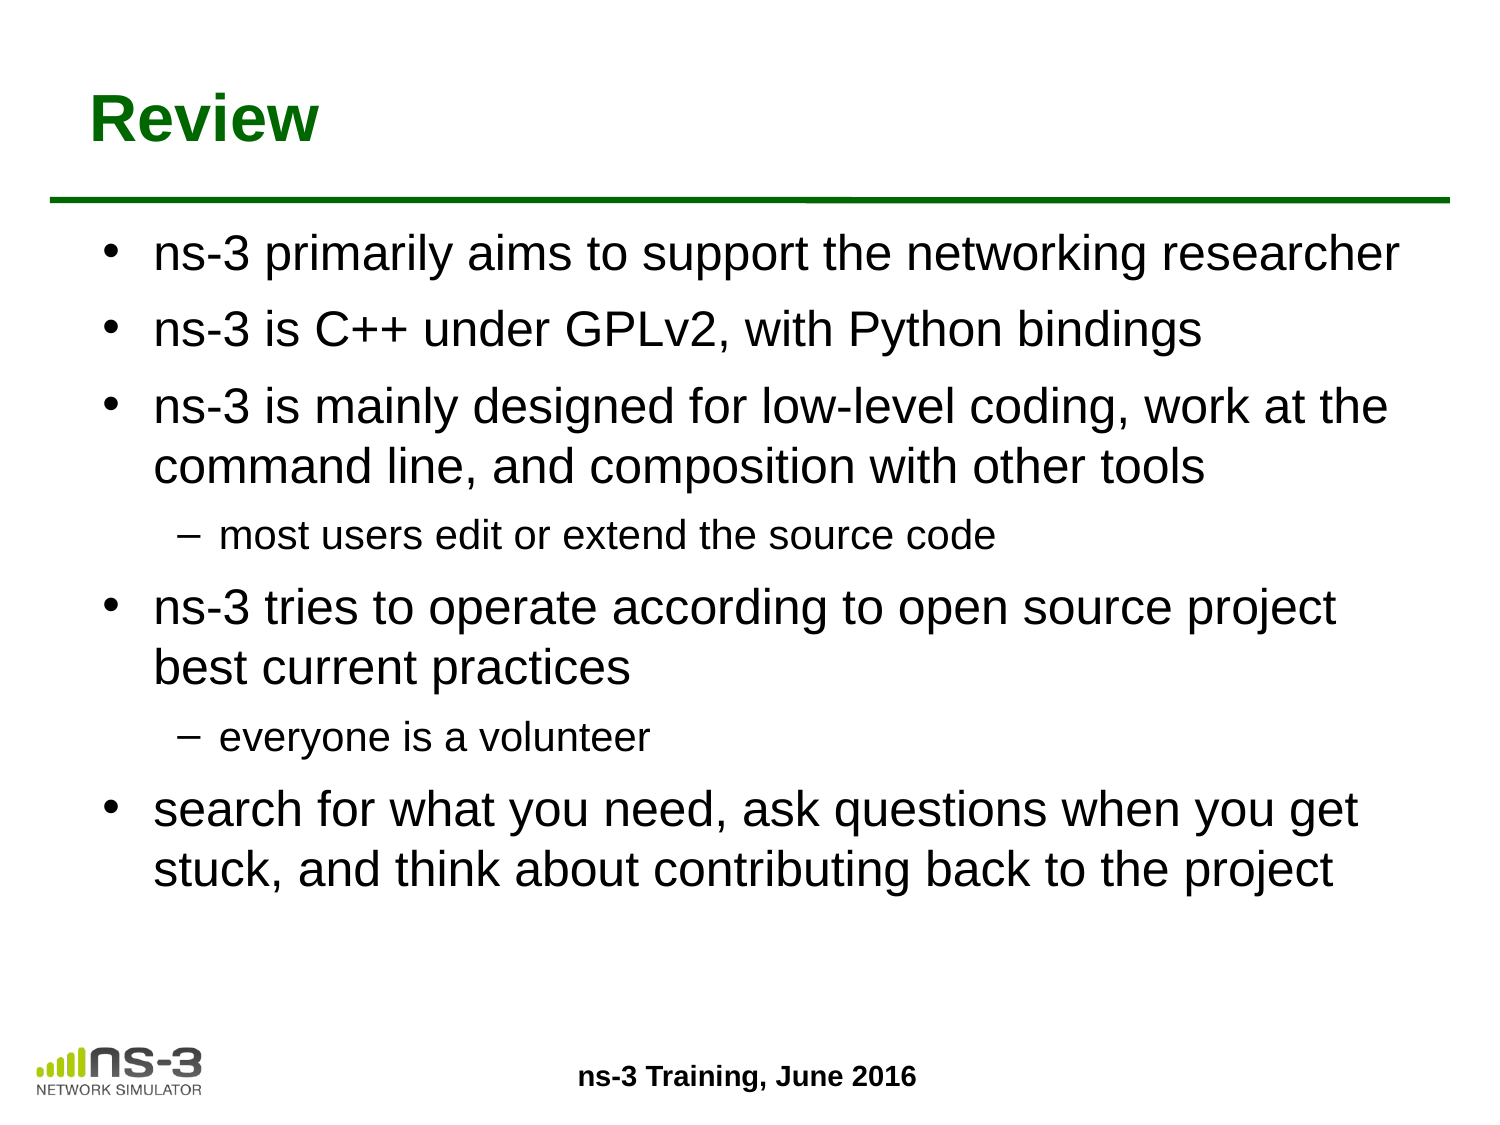

# Review
ns-3 primarily aims to support the networking researcher
ns-3 is C++ under GPLv2, with Python bindings
ns-3 is mainly designed for low-level coding, work at the command line, and composition with other tools
most users edit or extend the source code
ns-3 tries to operate according to open source project best current practices
everyone is a volunteer
search for what you need, ask questions when you get stuck, and think about contributing back to the project
ns-3 Training, June 2016